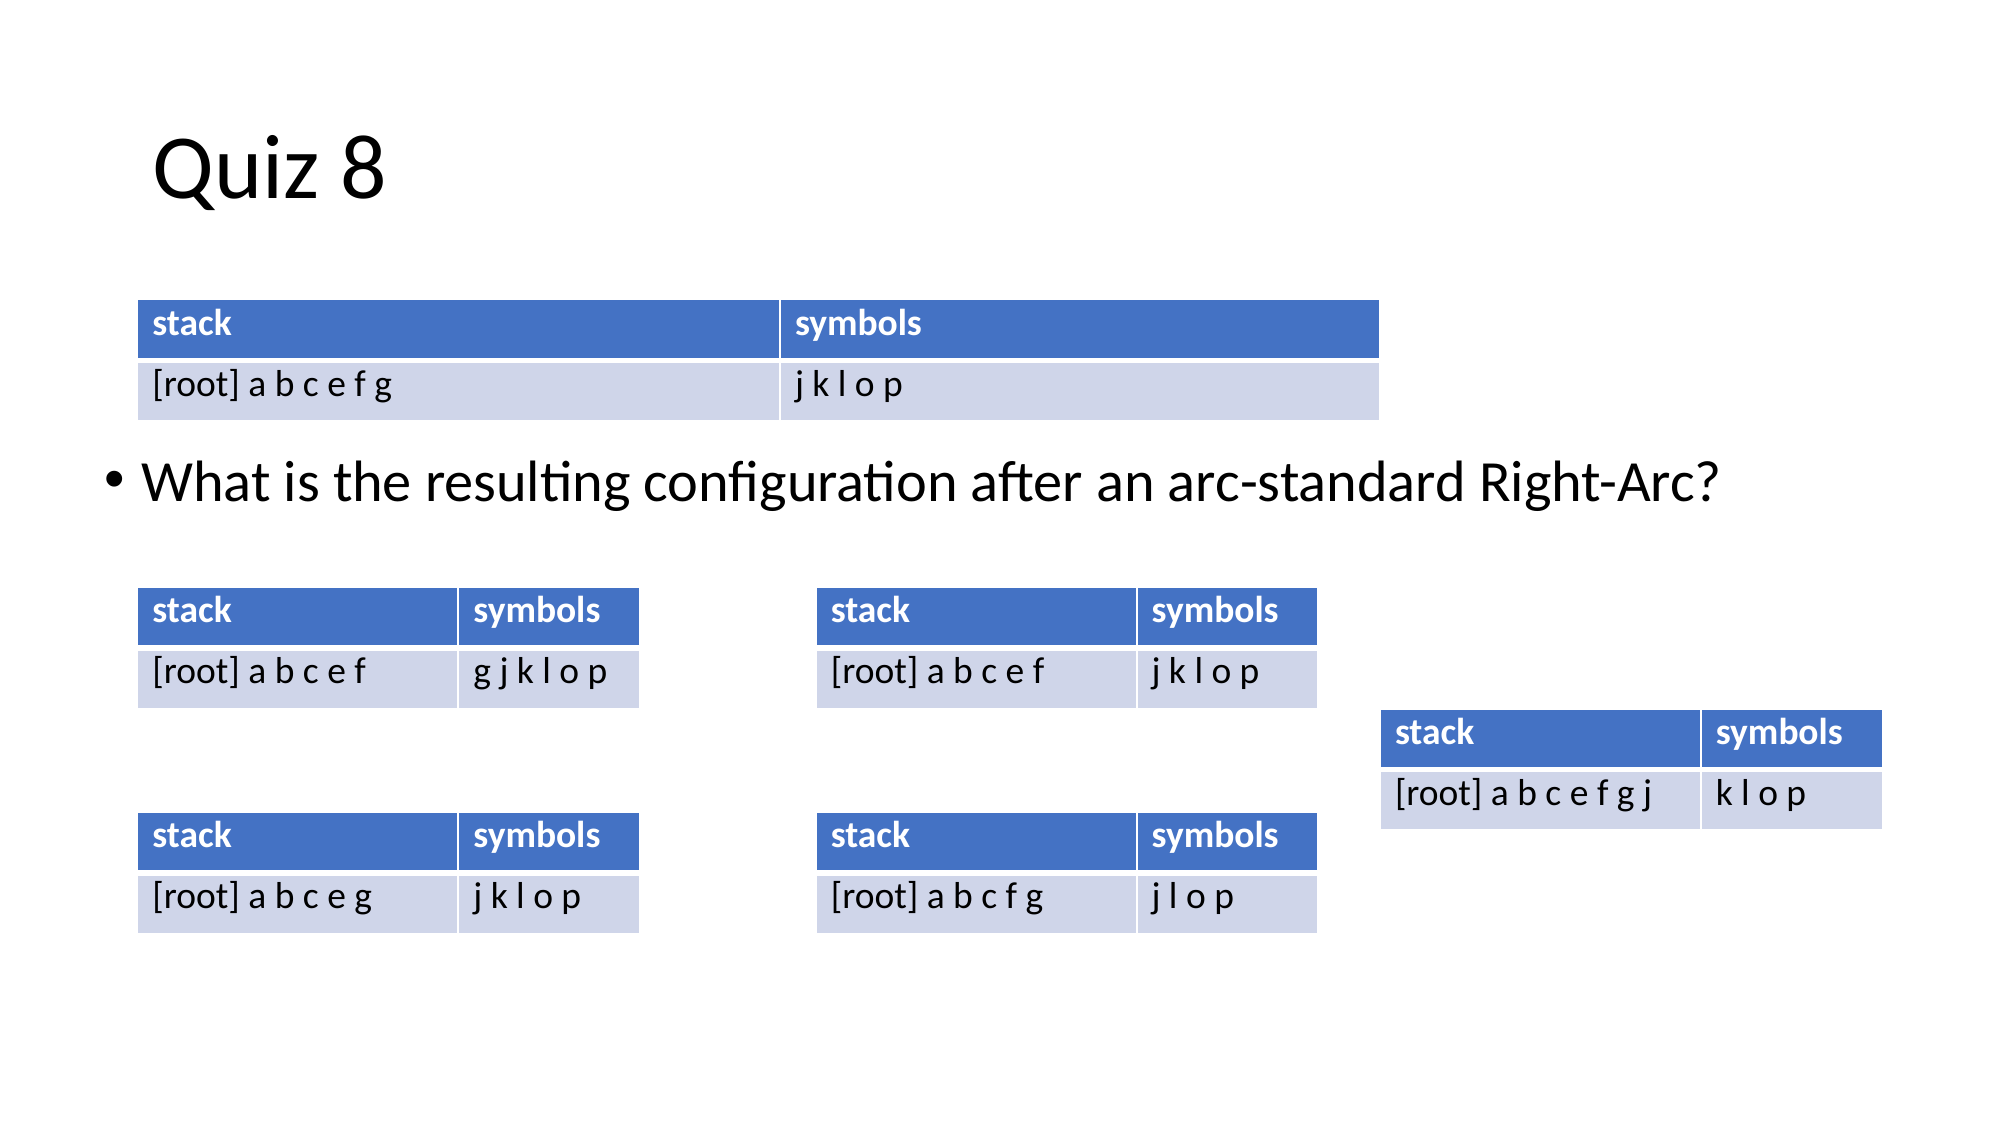

# Quiz 8
| stack | symbols |
| --- | --- |
| [root] a b c e f g | j k l o p |
What is the resulting configuration after an arc-standard Right-Arc?
| stack | symbols |
| --- | --- |
| [root] a b c e f | g j k l o p |
| stack | symbols |
| --- | --- |
| [root] a b c e f | j k l o p |
| stack | symbols |
| --- | --- |
| [root] a b c e f g j | k l o p |
| stack | symbols |
| --- | --- |
| [root] a b c e g | j k l o p |
| stack | symbols |
| --- | --- |
| [root] a b c f g | j l o p |